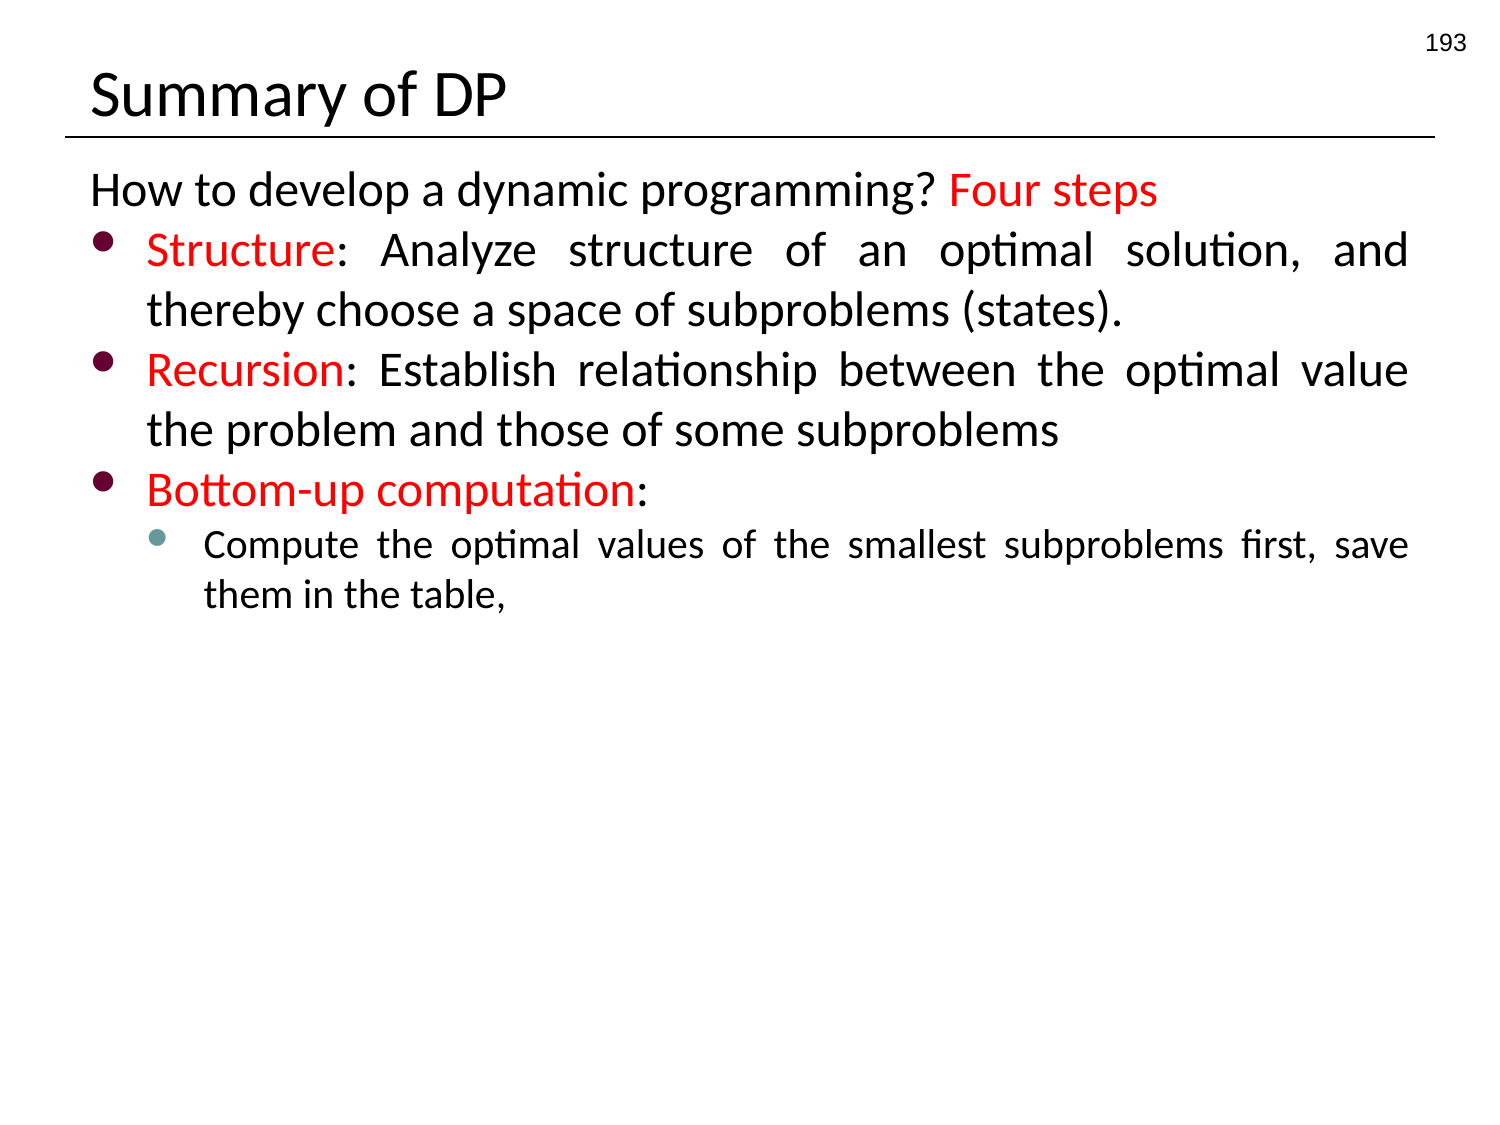

193
# Summary of DP
How to develop a dynamic programming? Four steps
Structure: Analyze structure of an optimal solution, and thereby choose a space of subproblems (states).
Recursion: Establish relationship between the optimal value the problem and those of some subproblems
Bottom-up computation:
Compute the optimal values of the smallest subproblems first, save them in the table,